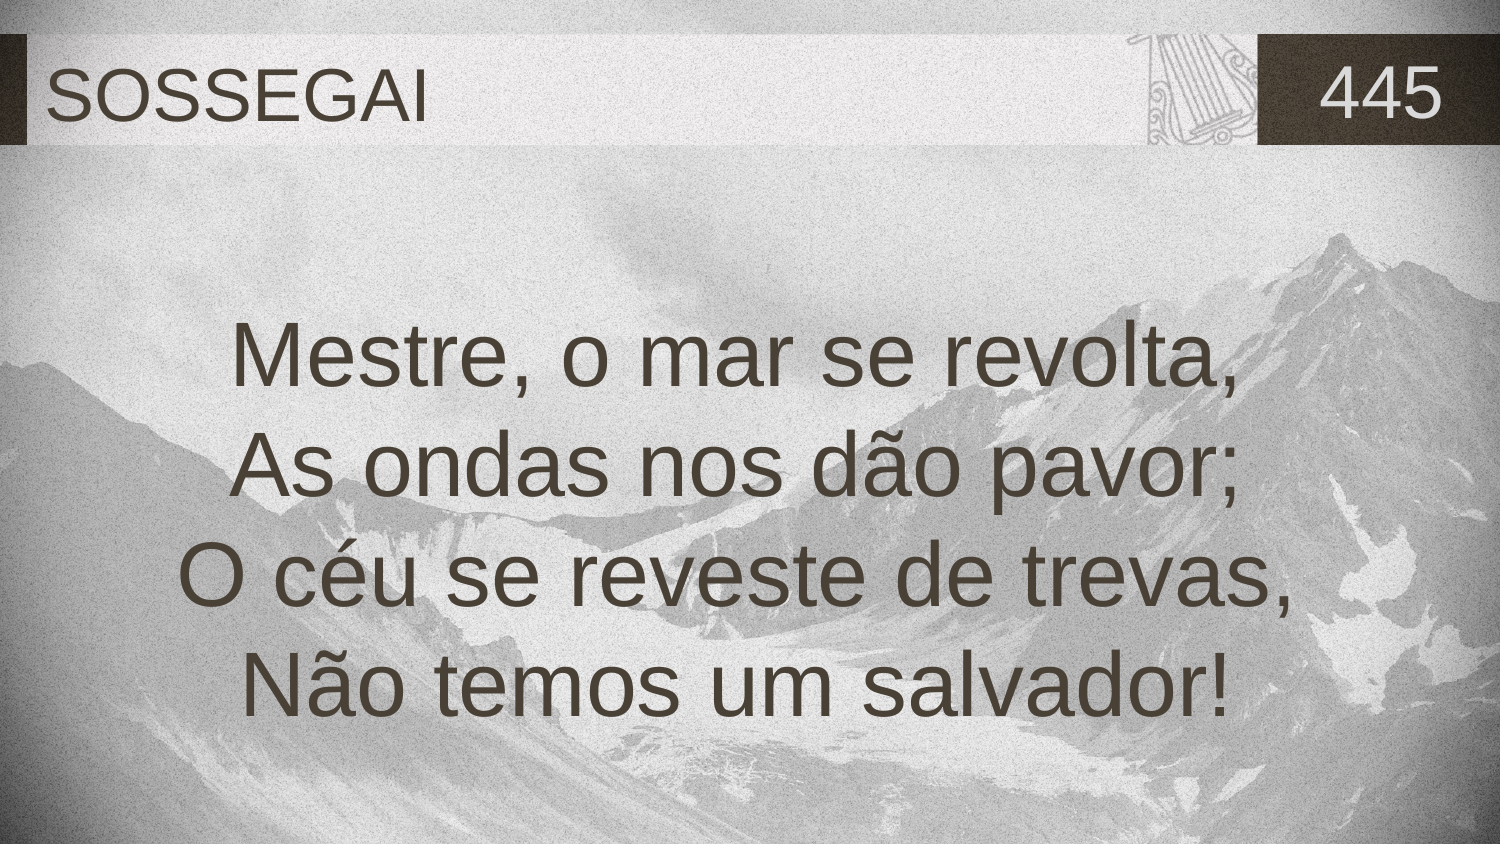

# SOSSEGAI
445
Mestre, o mar se revolta,
As ondas nos dão pavor;
O céu se reveste de trevas,
Não temos um salvador!